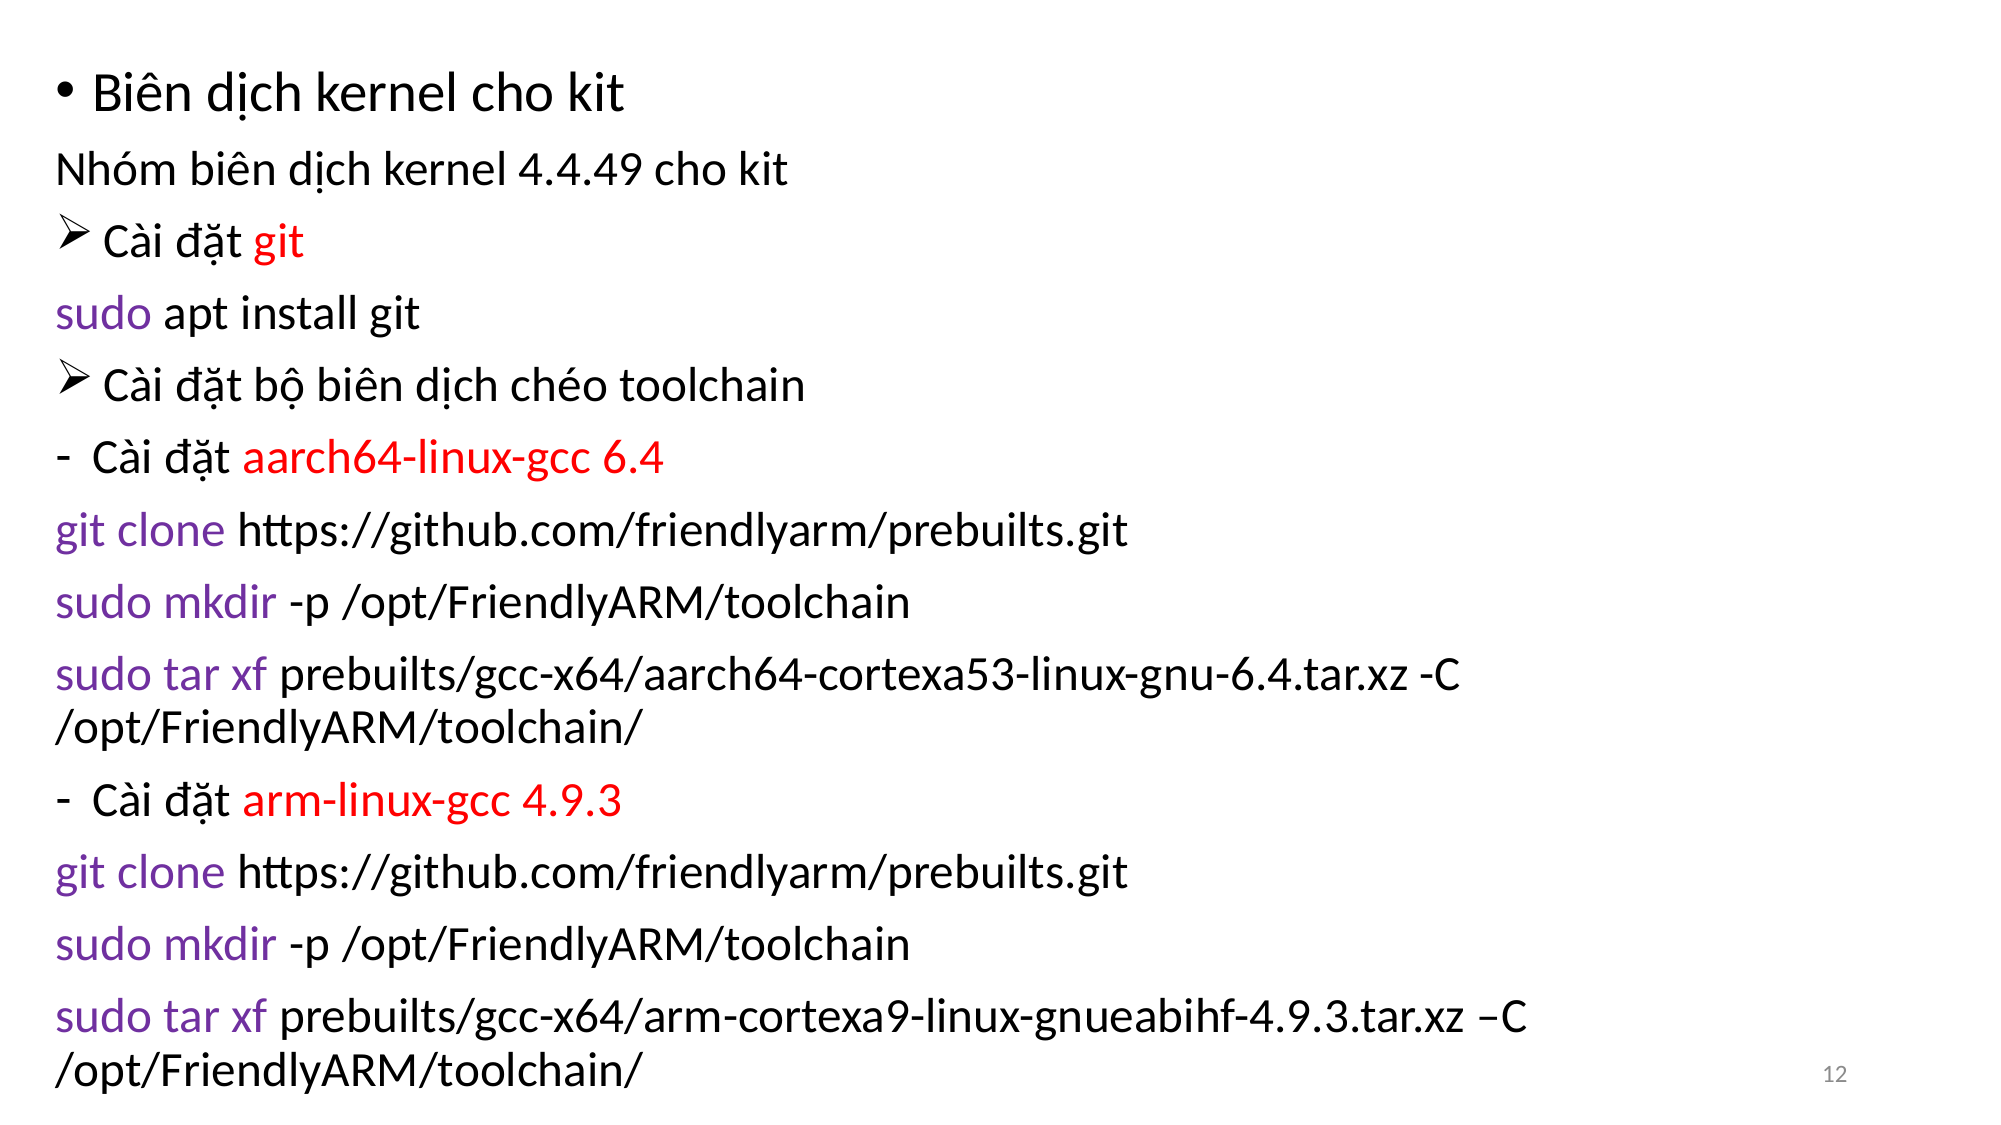

Biên dịch kernel cho kit
Nhóm biên dịch kernel 4.4.49 cho kit
 Cài đặt git
sudo apt install git
 Cài đặt bộ biên dịch chéo toolchain
Cài đặt aarch64-linux-gcc 6.4
git clone https://github.com/friendlyarm/prebuilts.git
sudo mkdir -p /opt/FriendlyARM/toolchain
sudo tar xf prebuilts/gcc-x64/aarch64-cortexa53-linux-gnu-6.4.tar.xz -C /opt/FriendlyARM/toolchain/
Cài đặt arm-linux-gcc 4.9.3
git clone https://github.com/friendlyarm/prebuilts.git
sudo mkdir -p /opt/FriendlyARM/toolchain
sudo tar xf prebuilts/gcc-x64/arm-cortexa9-linux-gnueabihf-4.9.3.tar.xz –C /opt/FriendlyARM/toolchain/

12